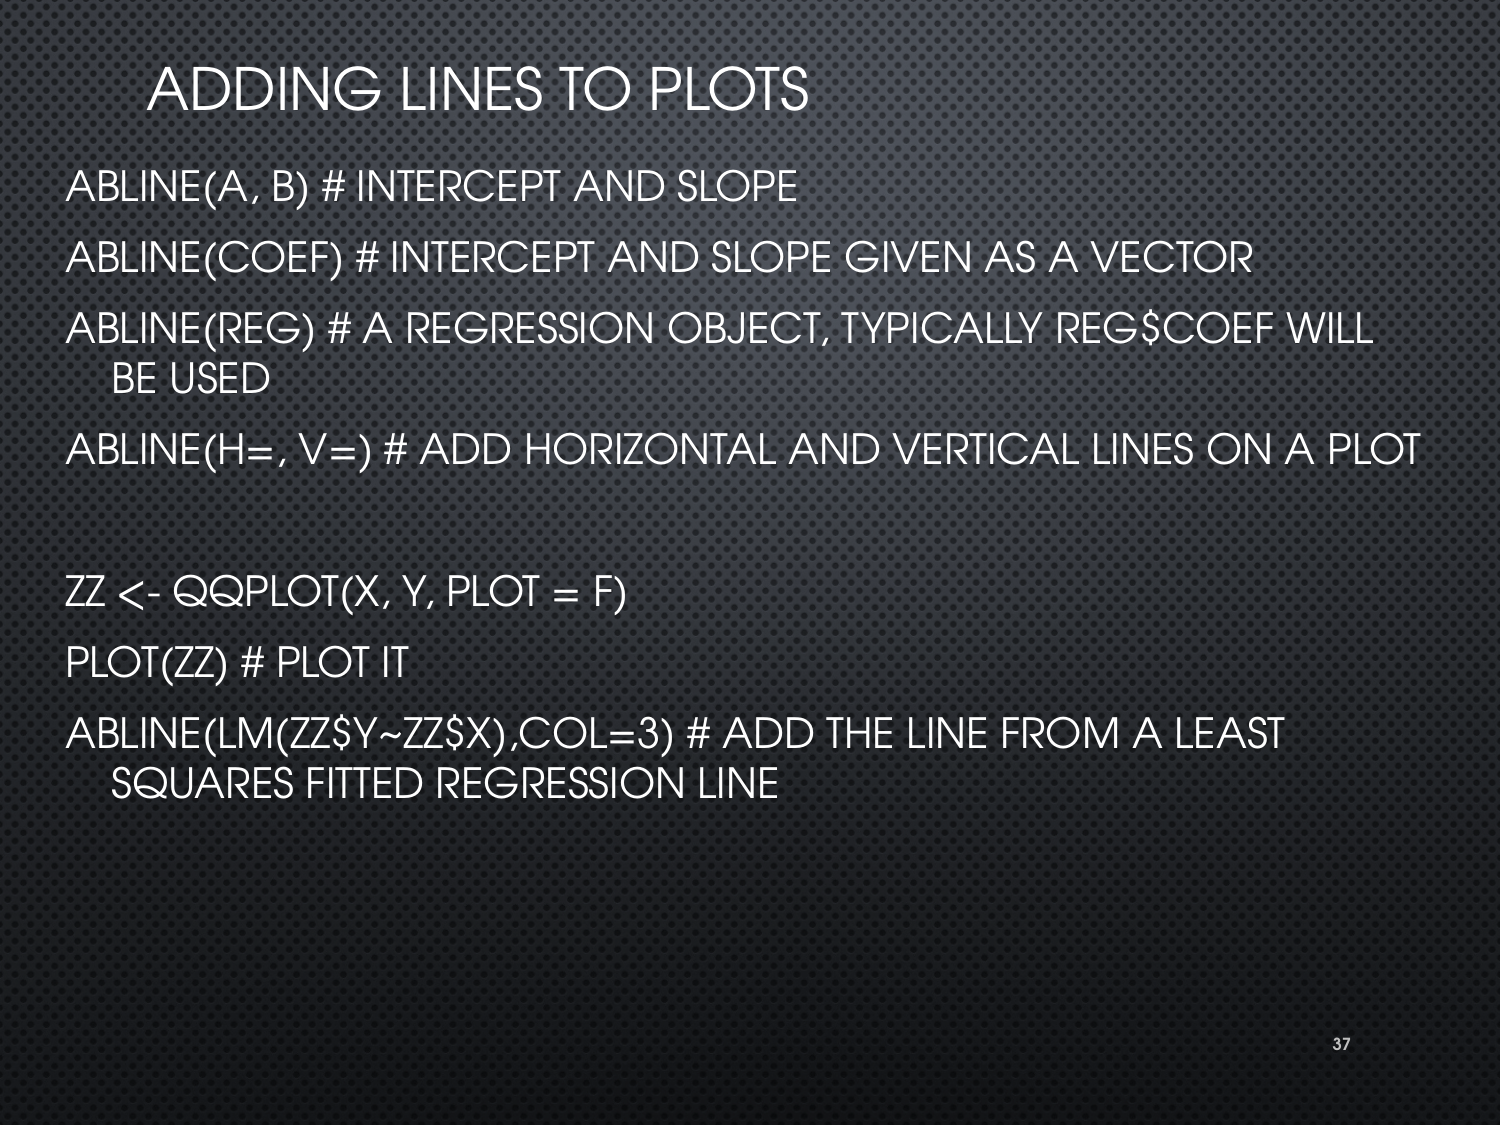

# Adding Lines to plots
abline(a, b) # intercept and slope
abline(coef) # intercept and slope given as a vector
abline(reg) # a regression object, typically reg$coef will be used
abline(h=, v=) # add horizontal and vertical lines on a plot

zz <- qqplot(x, y, plot = F)
plot(zz) # plot it
abline(lm(zz$y~zz$x),col=3) # add the line from a least squares fitted regression line

37